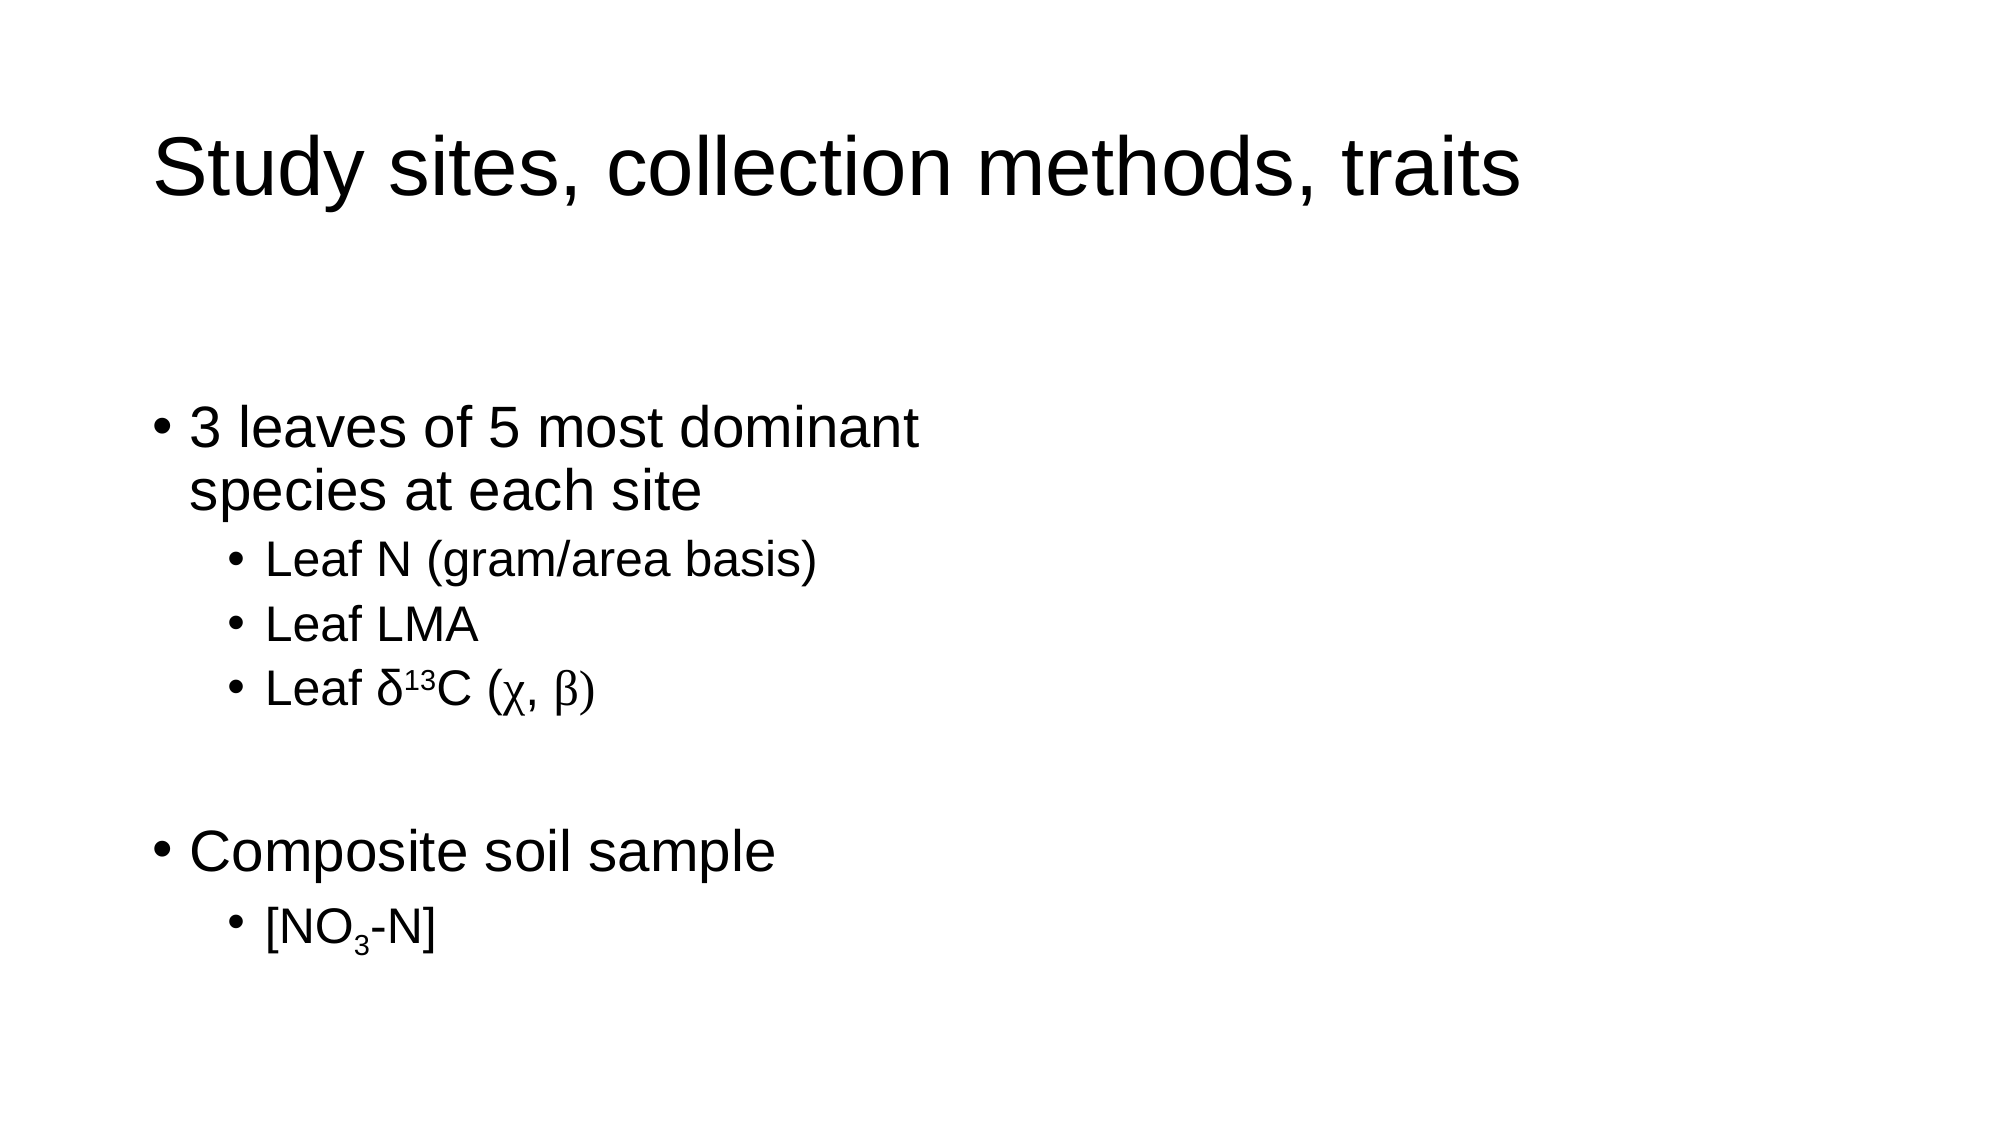

# Study sites, collection methods, traits

3 leaves of 5 most dominant species at each site
Leaf N (gram/area basis)
Leaf LMA
Leaf δ13C (χ, β)

Composite soil sample
[NO3-N]